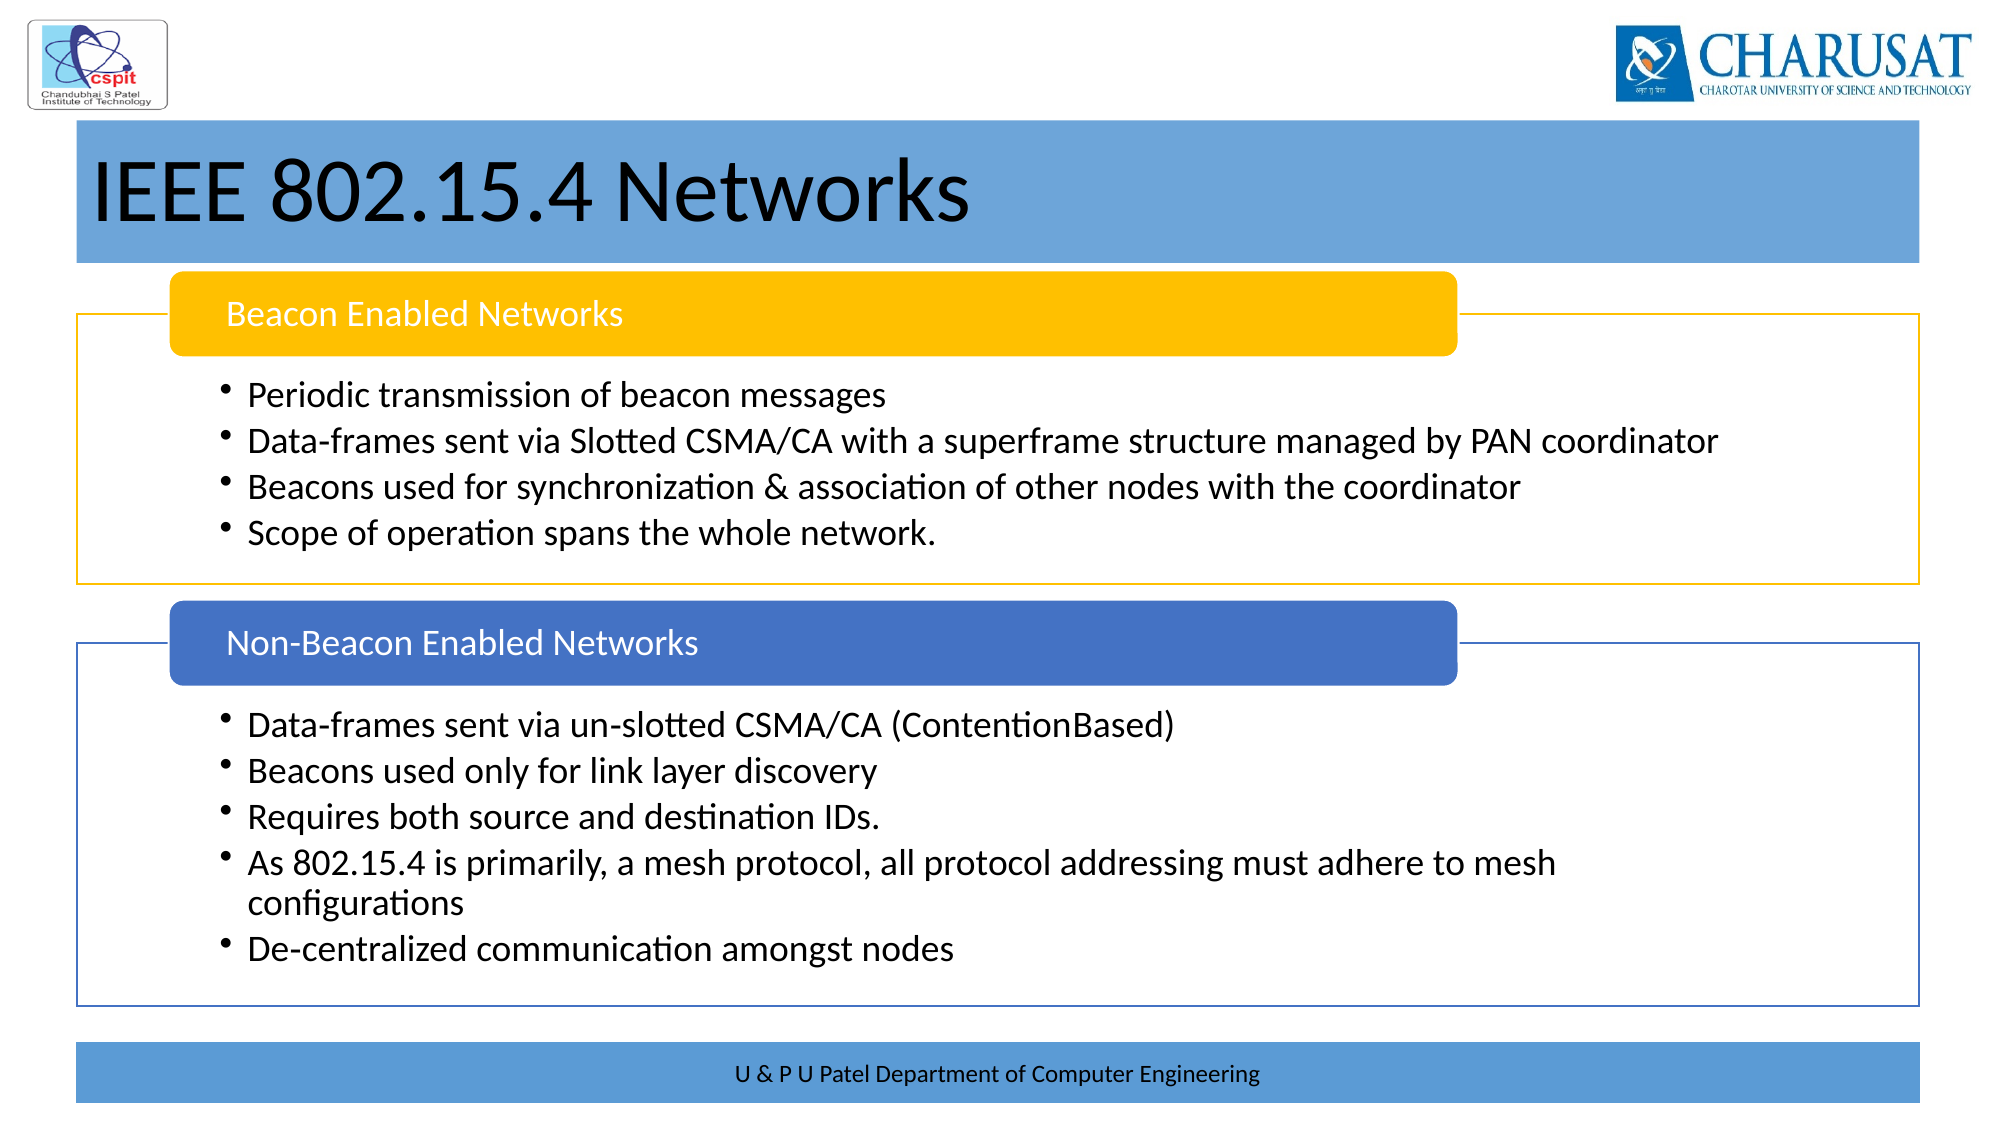

# IEEE 802.15.4 Networks
Periodic transmission of beacon messages
Data‐frames sent via Slotted CSMA/CA with a superframe structure managed by PAN coordinator
Beacons used for synchronization & association of other nodes with the coordinator
Scope of operation spans the whole network.
Beacon Enabled Networks
Data‐frames sent via un‐slotted CSMA/CA (ContentionBased)
Beacons used only for link layer discovery
Requires both source and destination IDs.
As 802.15.4 is primarily, a mesh protocol, all protocol addressing must adhere to mesh configurations
De‐centralized communication amongst nodes
Non-Beacon Enabled Networks